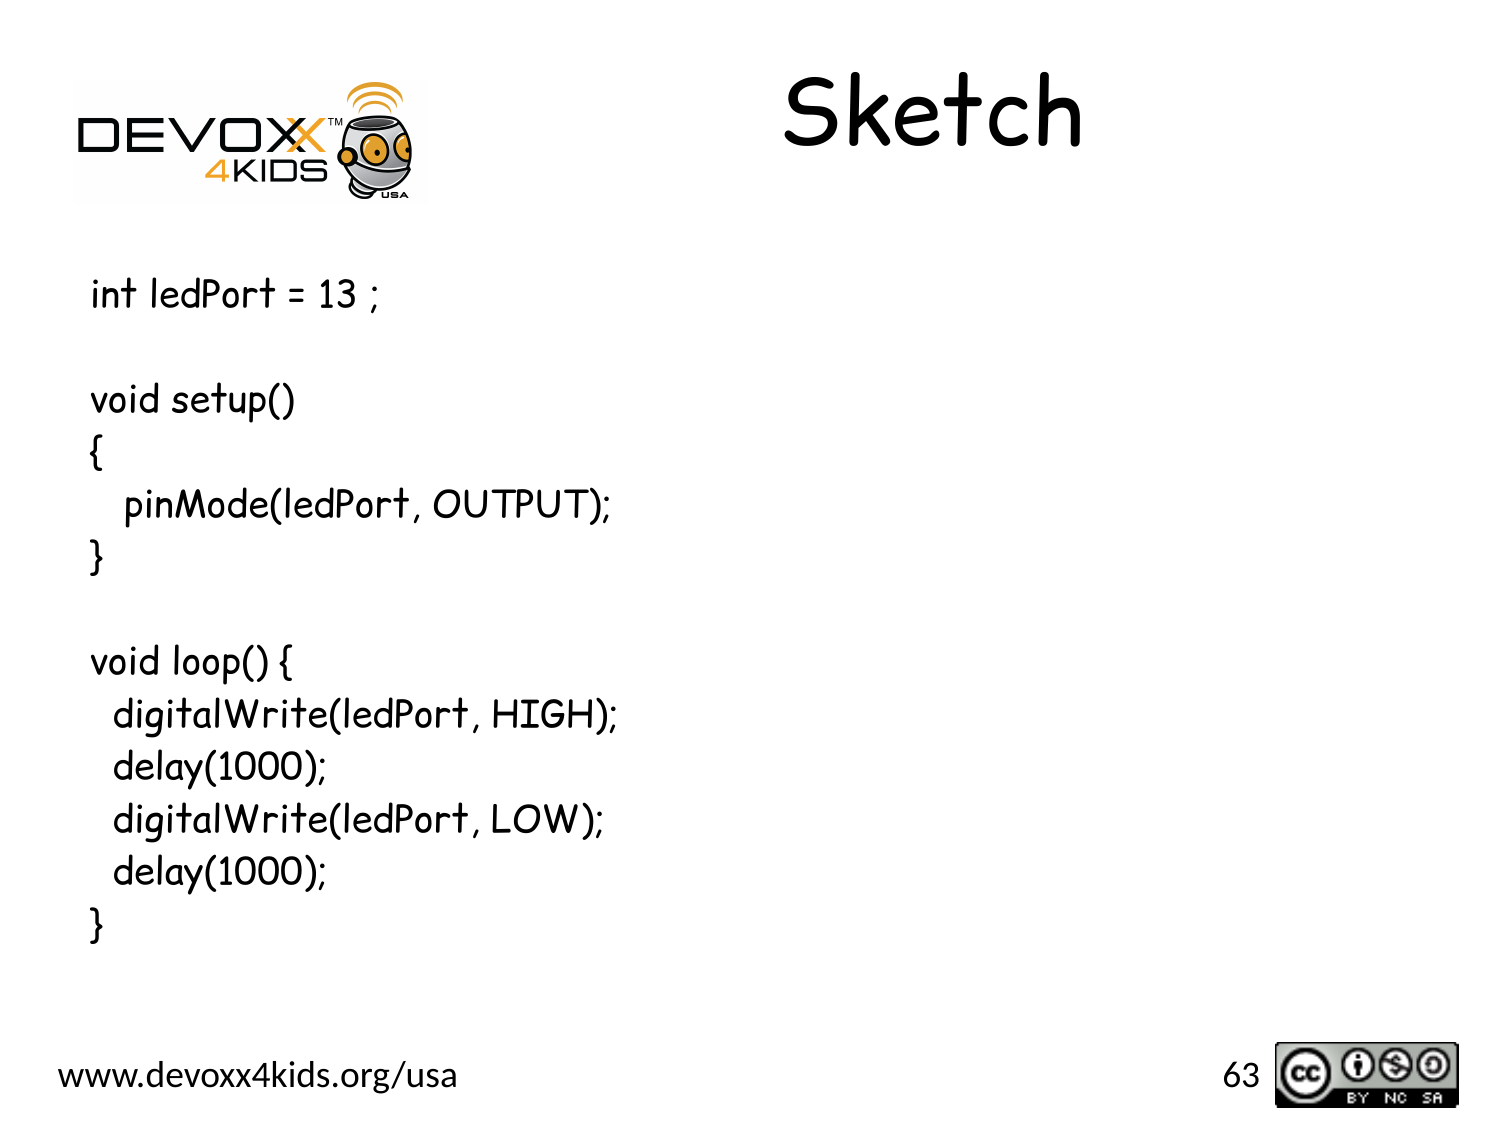

# Sketch
int ledPort = 13 ;

void setup()
{
   pinMode(ledPort, OUTPUT);
}

void loop() {
  digitalWrite(ledPort, HIGH);
  delay(1000);
  digitalWrite(ledPort, LOW);
  delay(1000);
}

63